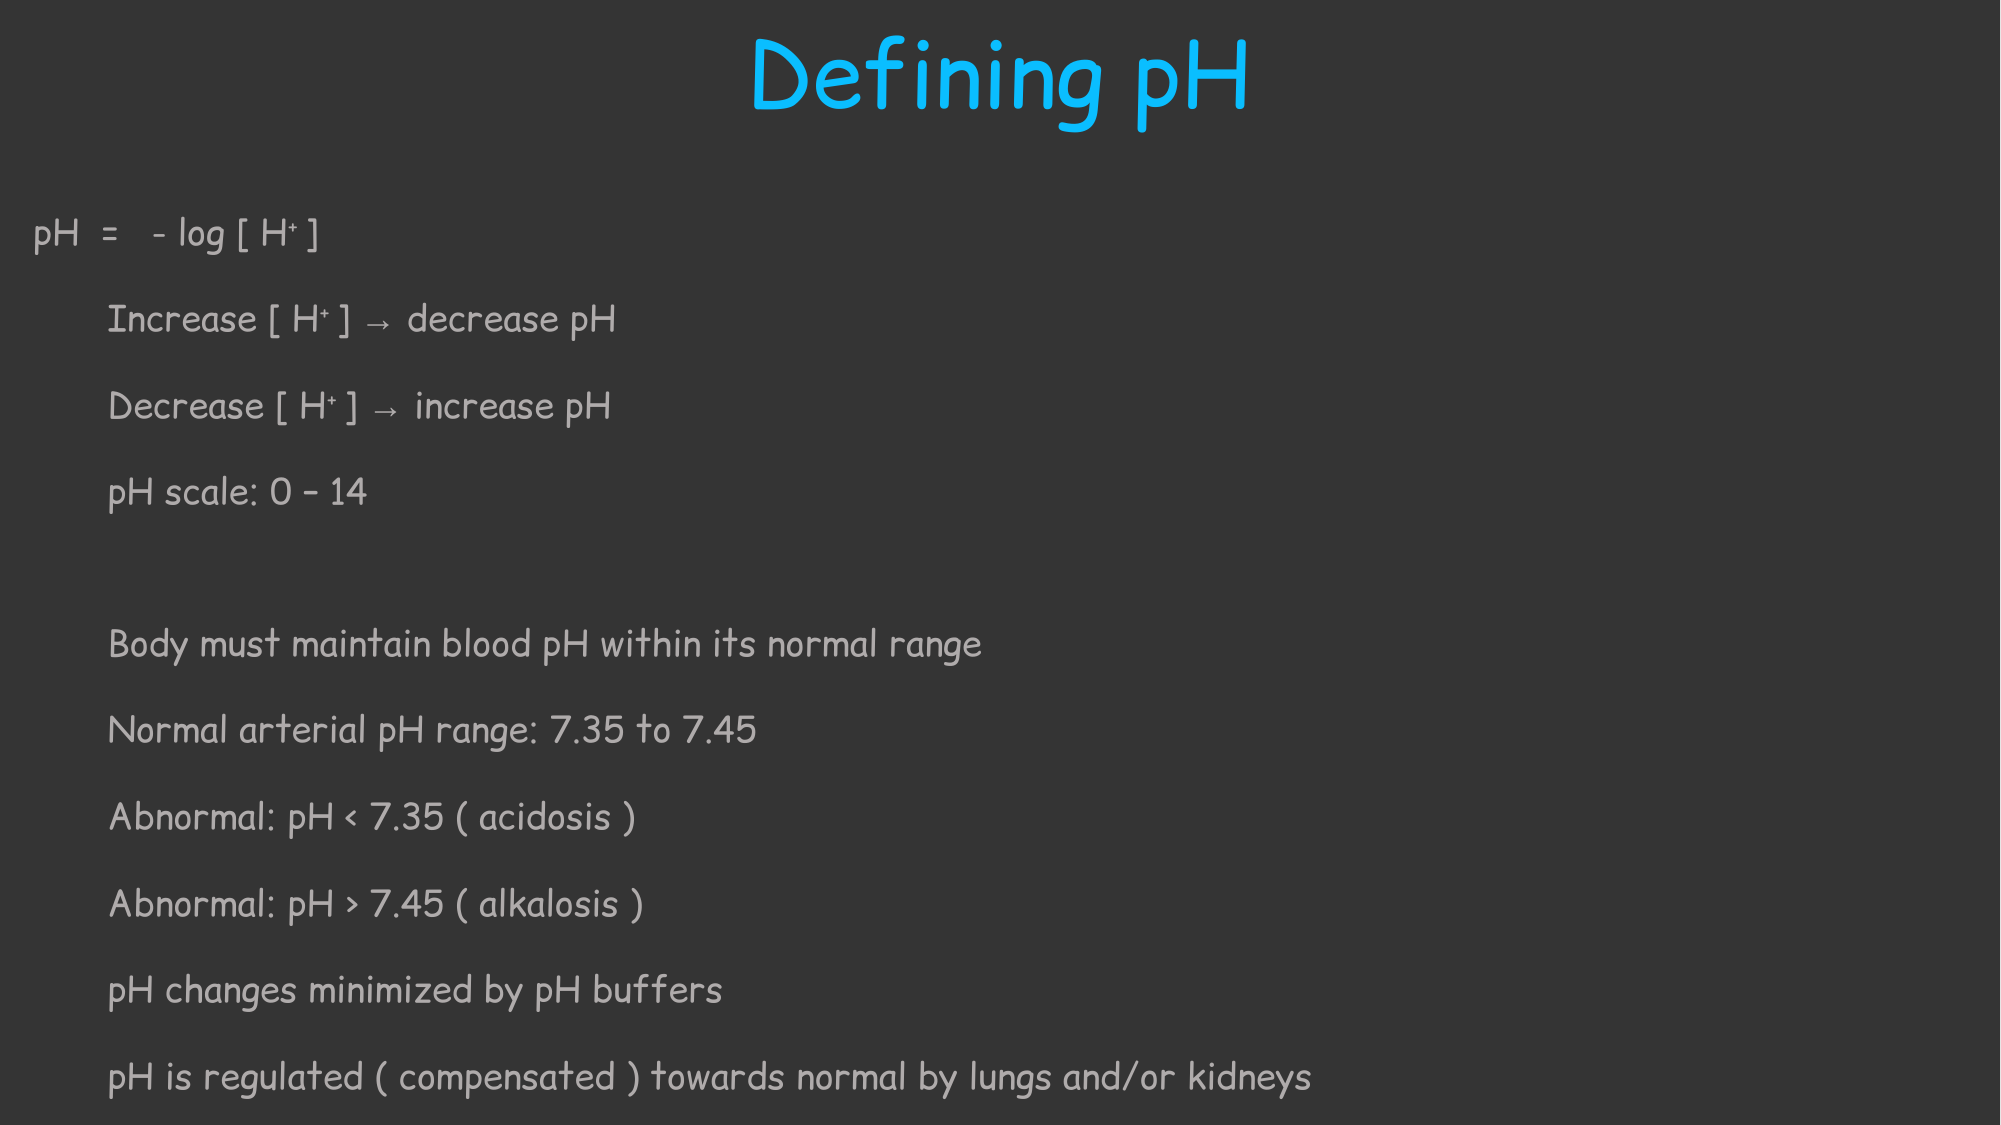

# Defining pH
pH  =   - log [ H+ ]
	Increase [ H+ ] → decrease pH
	Decrease [ H+ ] → increase pH
	pH scale: 0 – 14
	Body must maintain blood pH within its normal range
		Normal arterial pH range: 7.35 to 7.45
			Abnormal: pH < 7.35 ( acidosis )
			Abnormal: pH > 7.45 ( alkalosis )
		pH changes minimized by pH buffers
		pH is regulated ( compensated ) towards normal by lungs and/or kidneys